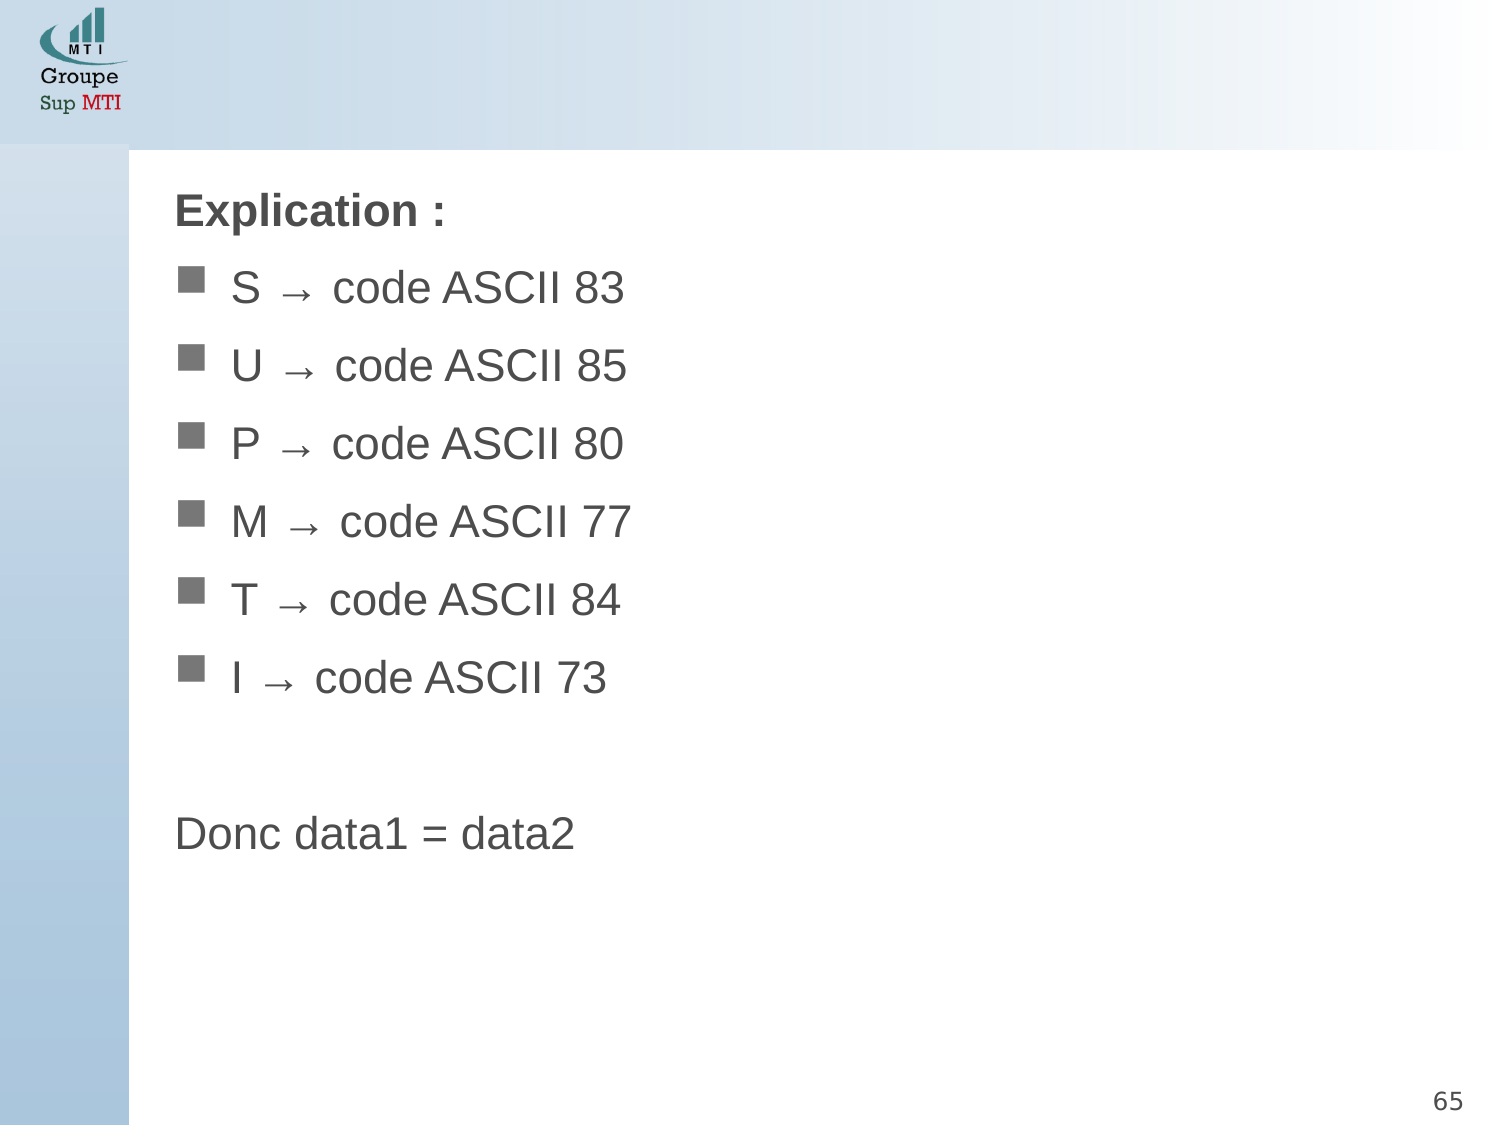

Explication :
S → code ASCII 83
U → code ASCII 85
P → code ASCII 80
M → code ASCII 77
T → code ASCII 84
I → code ASCII 73

Donc data1 = data2